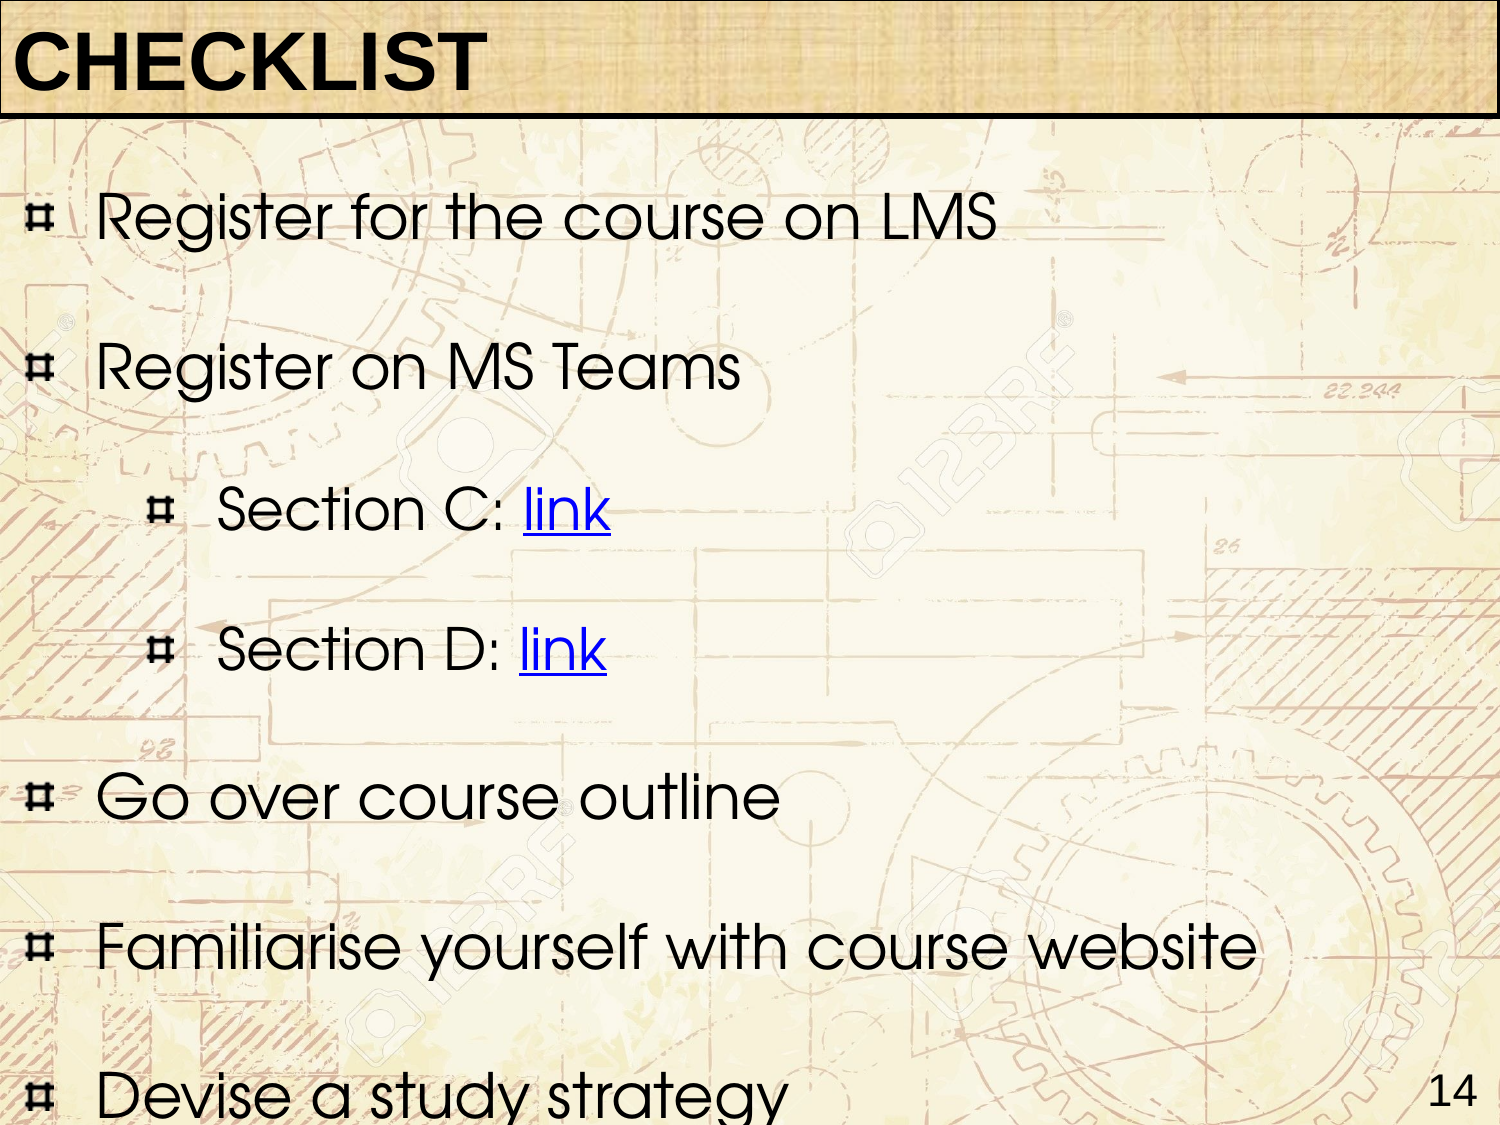

checklist
Register for the course on LMS
Register on MS Teams
Section C: link
Section D: link
Go over course outline
Familiarise yourself with course website
Devise a study strategy
14